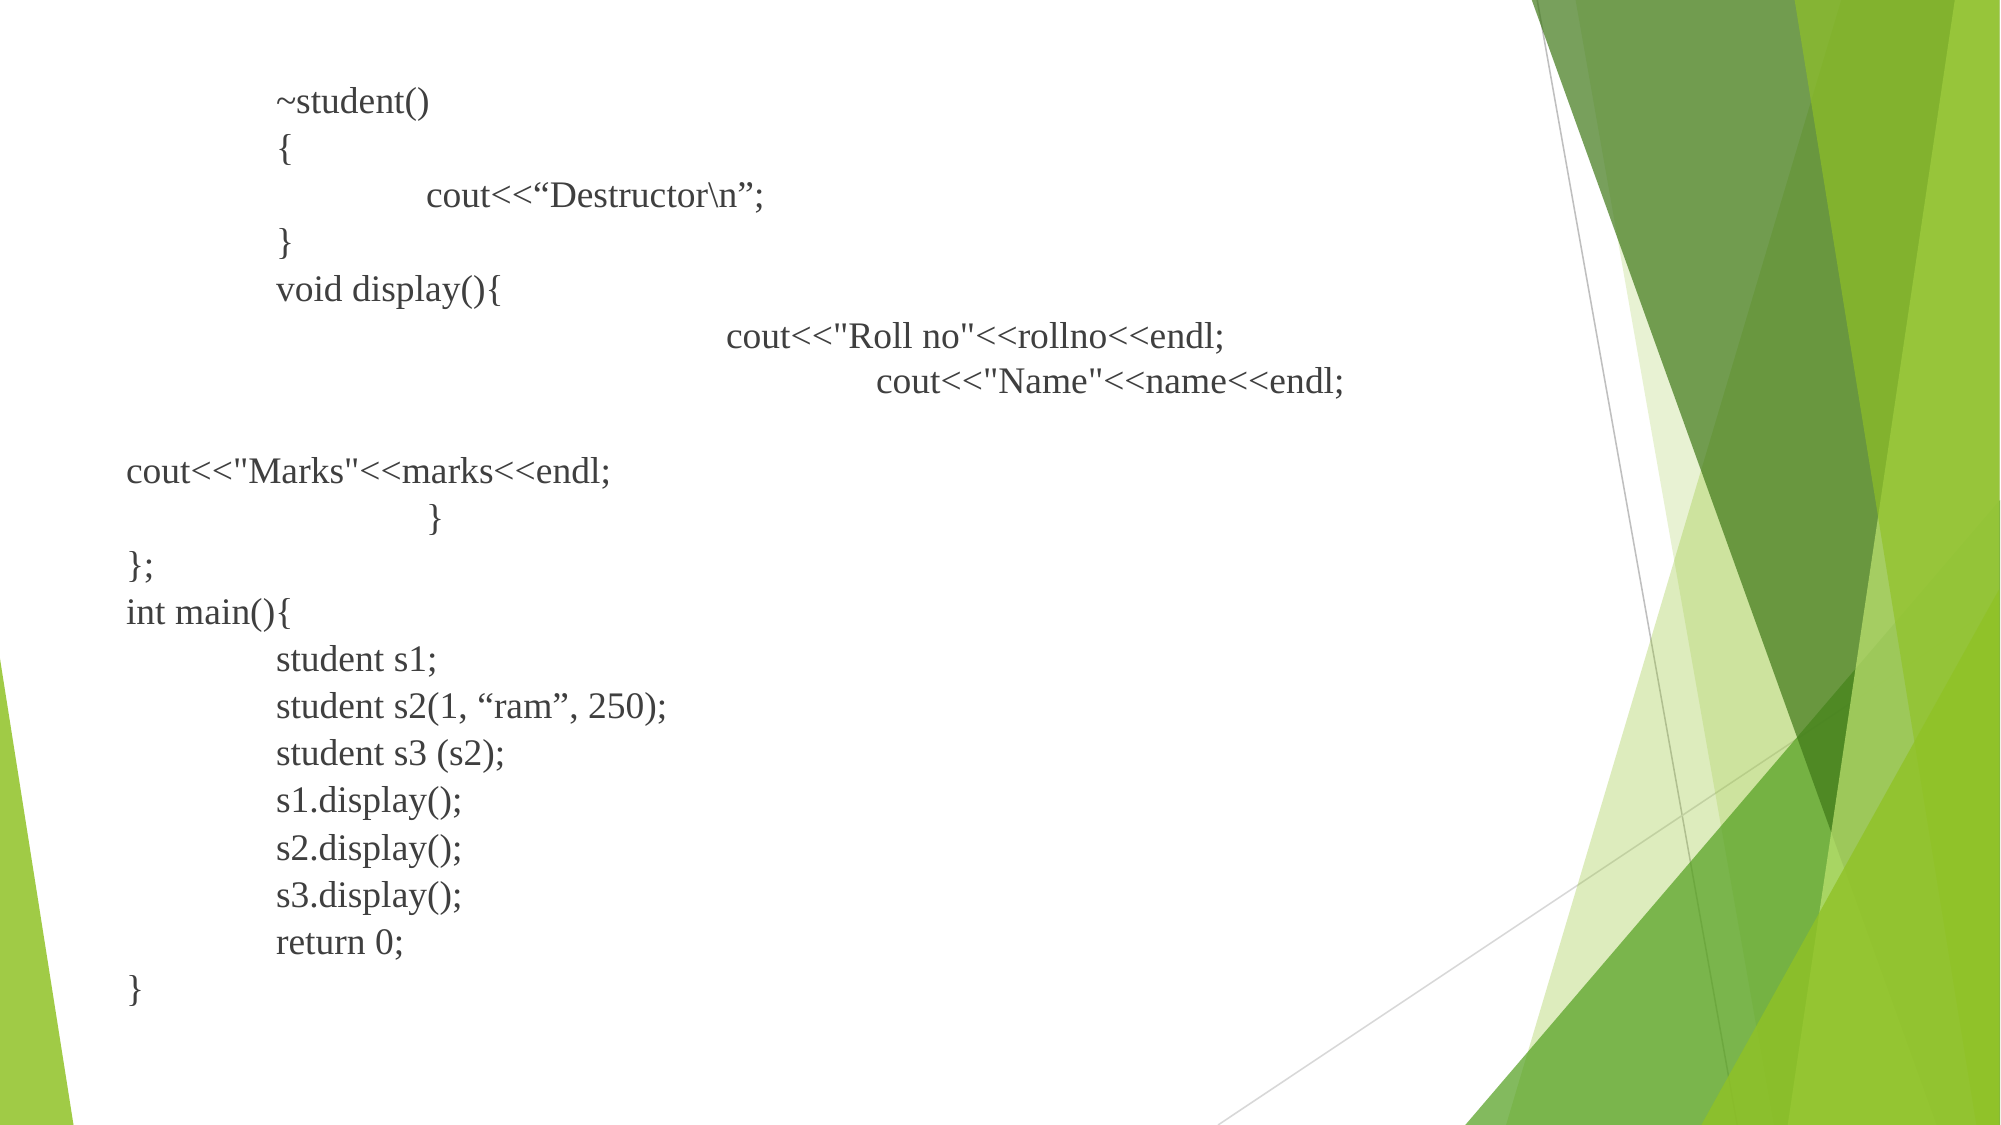

~student()
	{
		cout<<“Destructor\n”;
	}
	void display(){
				cout<<"Roll no"<<rollno<<endl;		    					cout<<"Name"<<name<<endl;		    					cout<<"Marks"<<marks<<endl;
		}
};
int main(){
	student s1;
	student s2(1, “ram”, 250);
	student s3 (s2);
	s1.display();
	s2.display();
	s3.display();
	return 0;
}